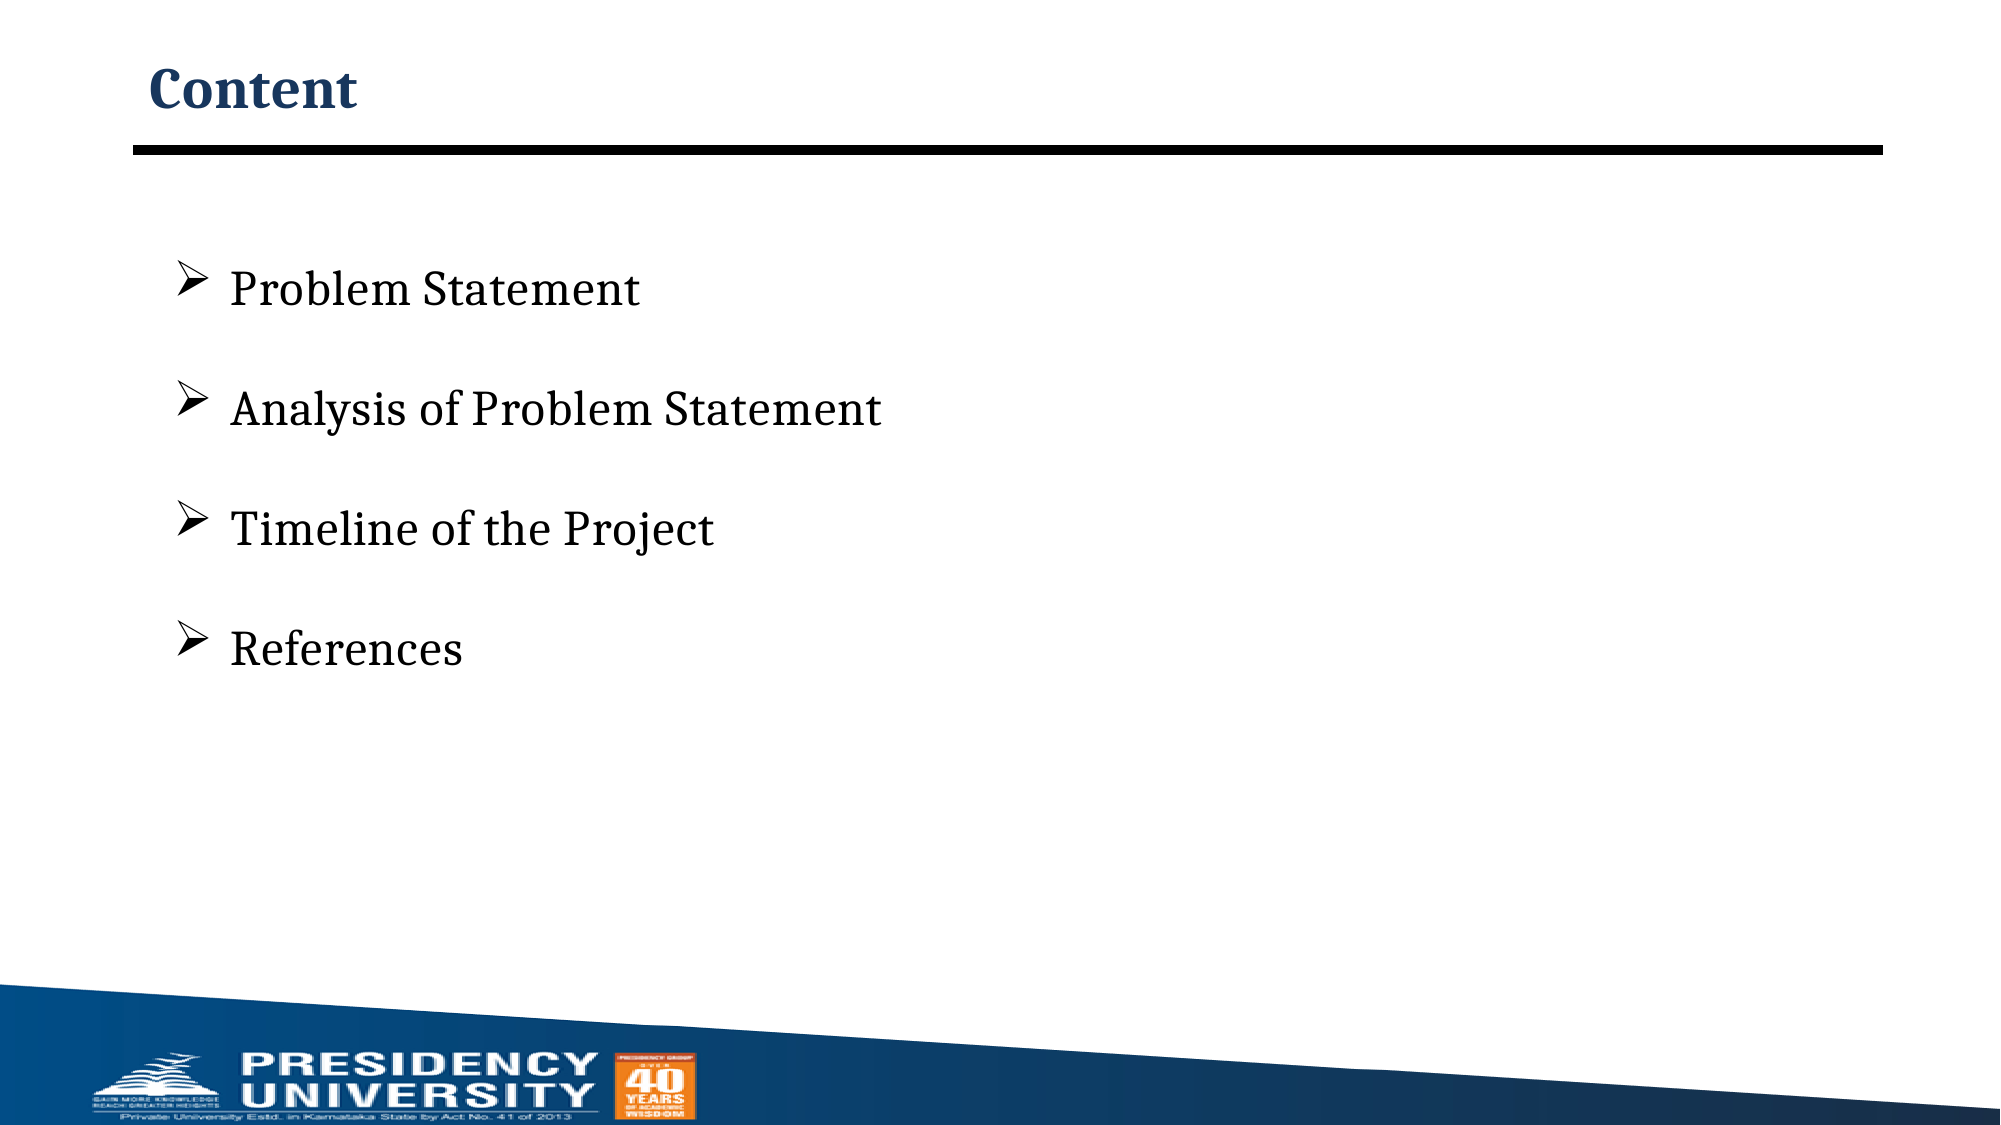

# Content
Problem Statement
Analysis of Problem Statement
Timeline of the Project
References